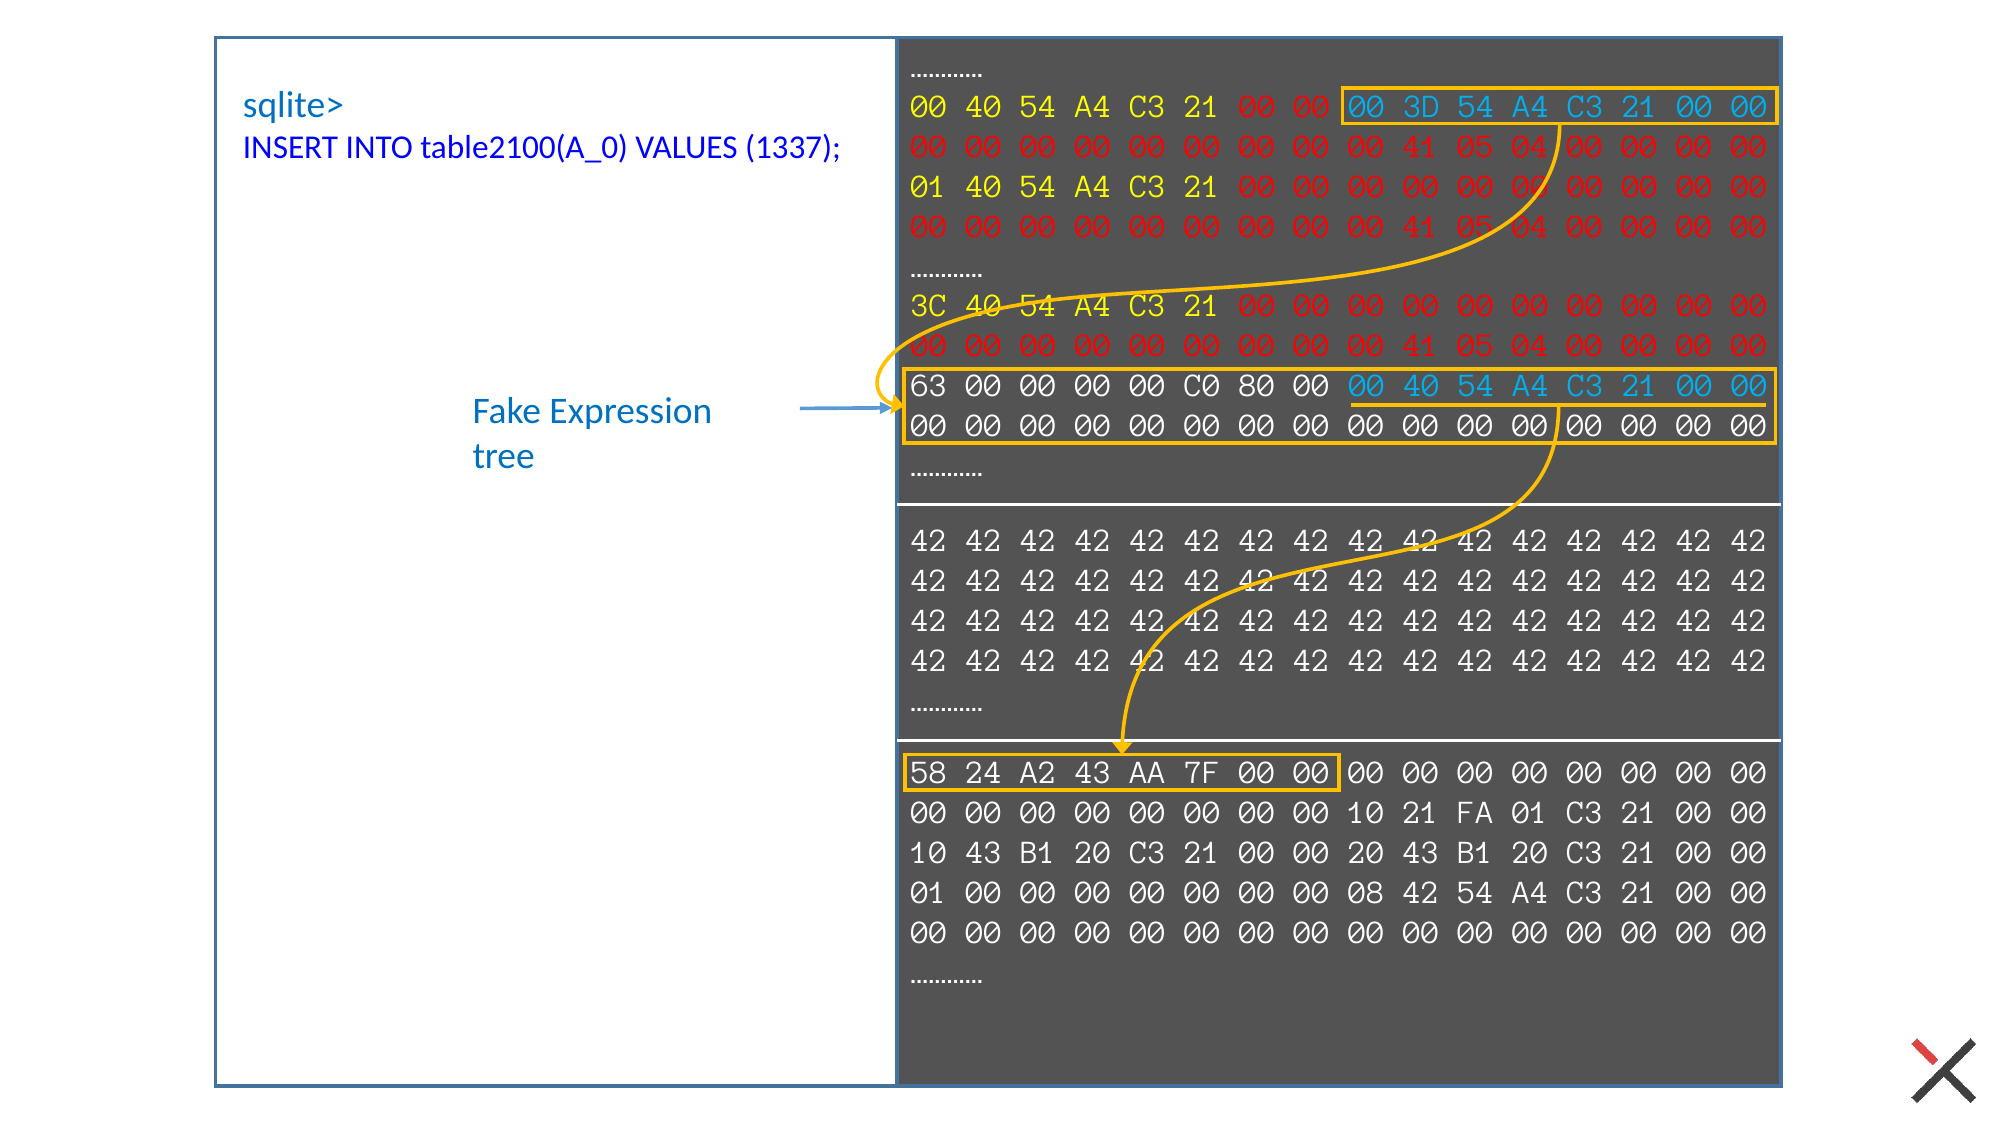

…………
00 40 54 A4 C3 21 00 00 00 3D 54 A4 C3 21 00 00
00 00 00 00 00 00 00 00 00 41 05 04 00 00 00 00
01 40 54 A4 C3 21 00 00 00 00 00 00 00 00 00 00
00 00 00 00 00 00 00 00 00 41 05 04 00 00 00 00
…………
3C 40 54 A4 C3 21 00 00 00 00 00 00 00 00 00 00
00 00 00 00 00 00 00 00 00 41 05 04 00 00 00 00
63 00 00 00 00 C0 80 00 00 40 54 A4 C3 21 00 00
00 00 00 00 00 00 00 00 00 00 00 00 00 00 00 00
…………

sqlite>
INSERT INTO table2100(A_0) VALUES (1337);

Fake Expression tree
42 42 42 42 42 42 42 42 42 42 42 42 42 42 42 42
42 42 42 42 42 42 42 42 42 42 42 42 42 42 42 42
42 42 42 42 42 42 42 42 42 42 42 42 42 42 42 42
42 42 42 42 42 42 42 42 42 42 42 42 42 42 42 42
…………
58 24 A2 43 AA 7F 00 00 00 00 00 00 00 00 00 00
00 00 00 00 00 00 00 00 10 21 FA 01 C3 21 00 00
10 43 B1 20 C3 21 00 00 20 43 B1 20 C3 21 00 00
01 00 00 00 00 00 00 00 08 42 54 A4 C3 21 00 00
00 00 00 00 00 00 00 00 00 00 00 00 00 00 00 00
…………